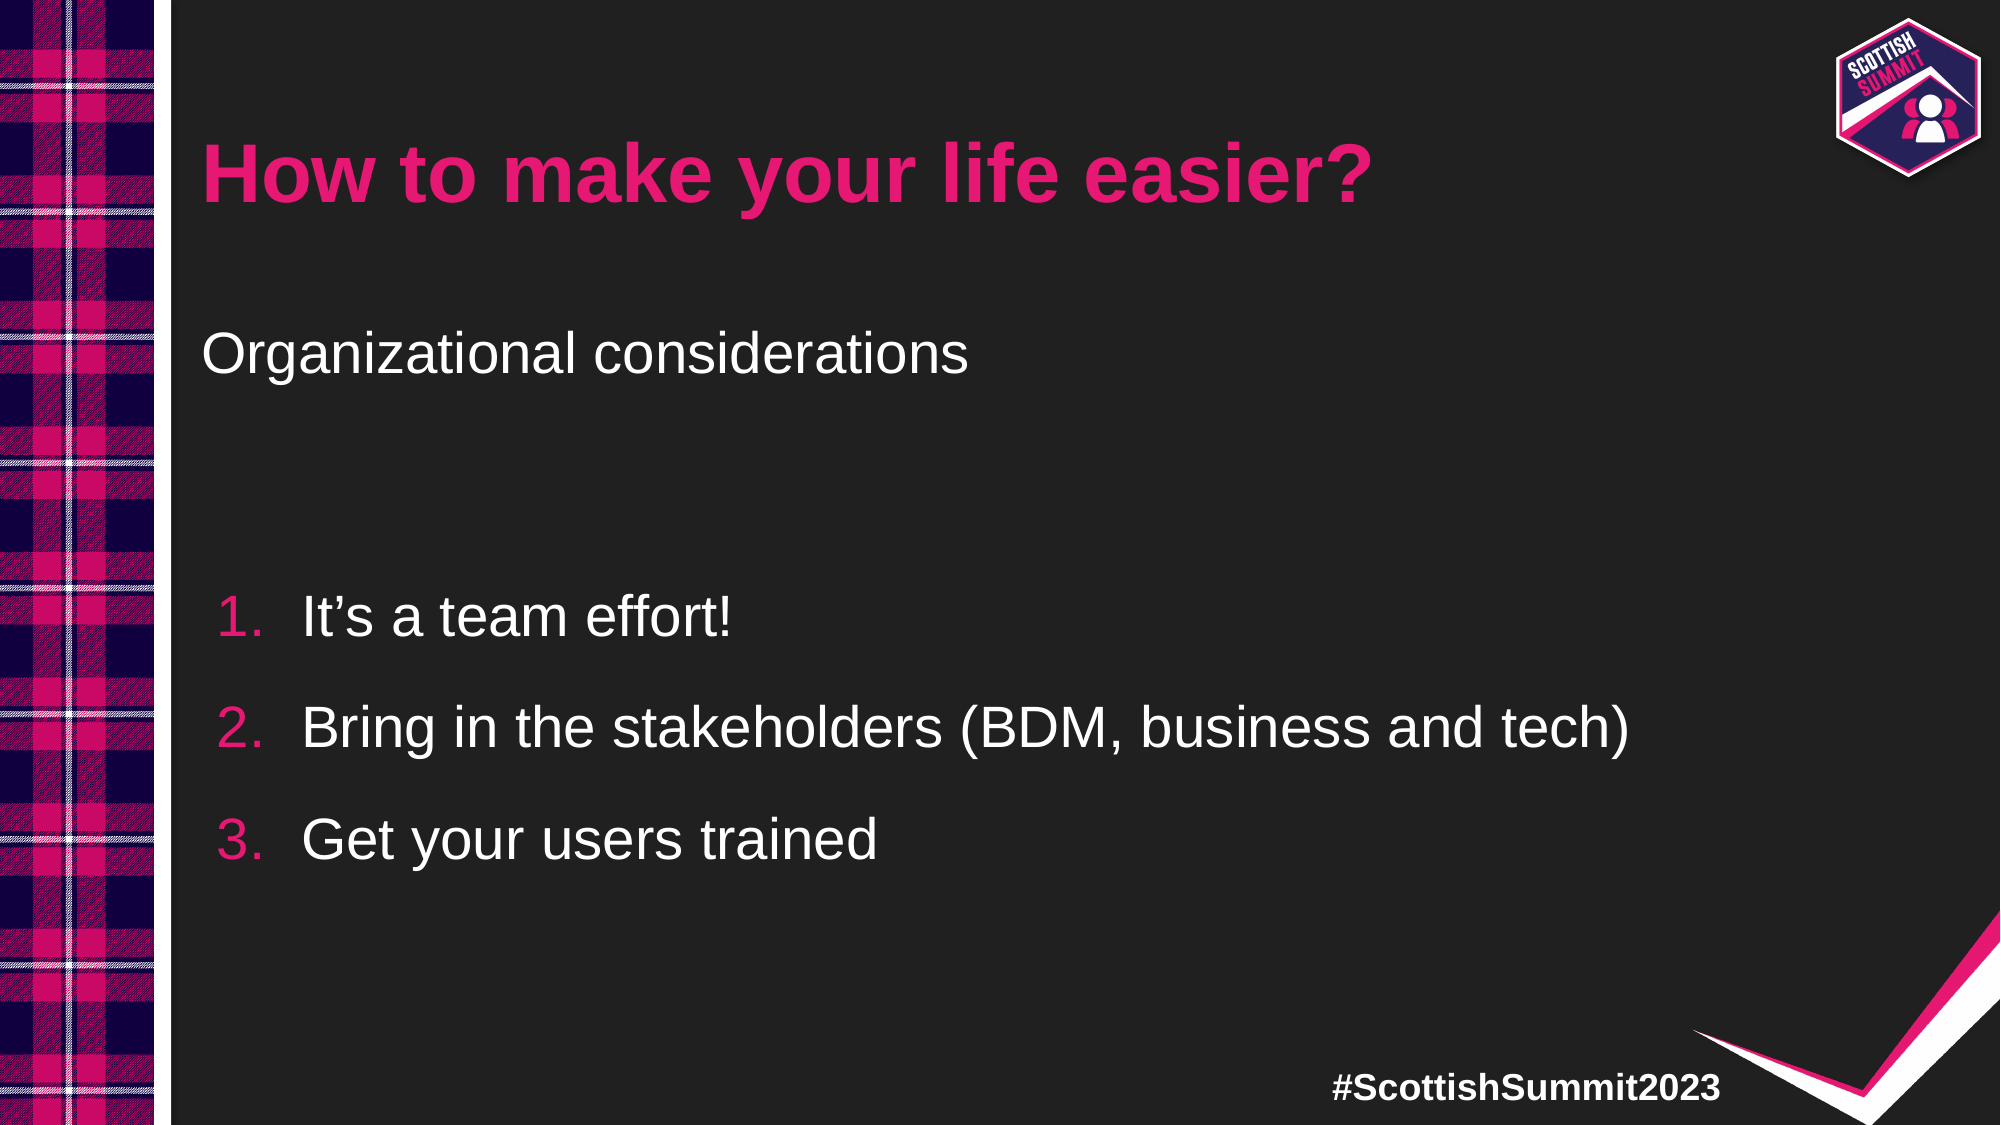

# How to make your life easier?
Organizational considerations

It’s a team effort!
Bring in the stakeholders (BDM, business and tech)
Get your users trained